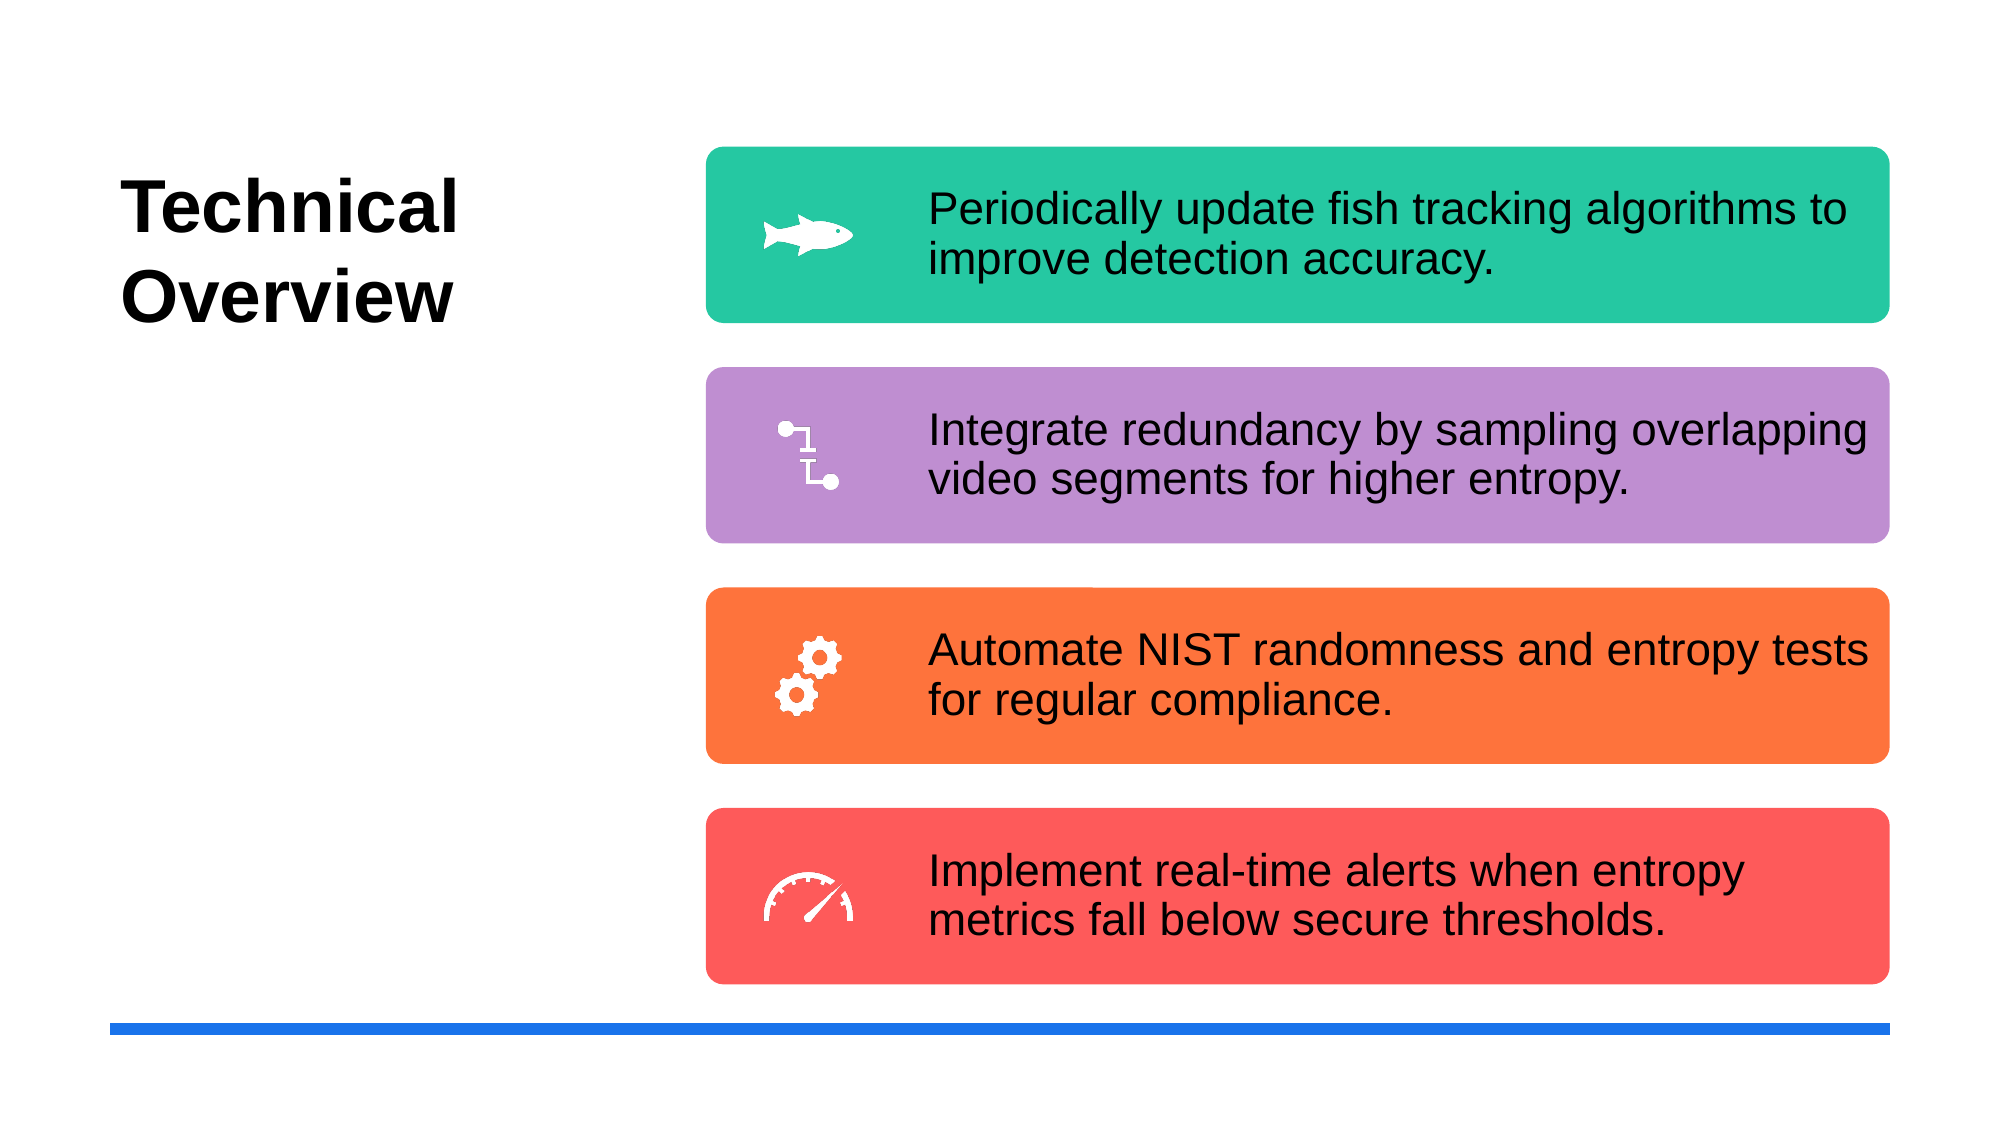

Periodically update fish tracking algorithms to improve detection accuracy.
Integrate redundancy by sampling overlapping video segments for higher entropy.
Automate NIST randomness and entropy tests for regular compliance.
Implement real-time alerts when entropy metrics fall below secure thresholds.
# Technical Overview